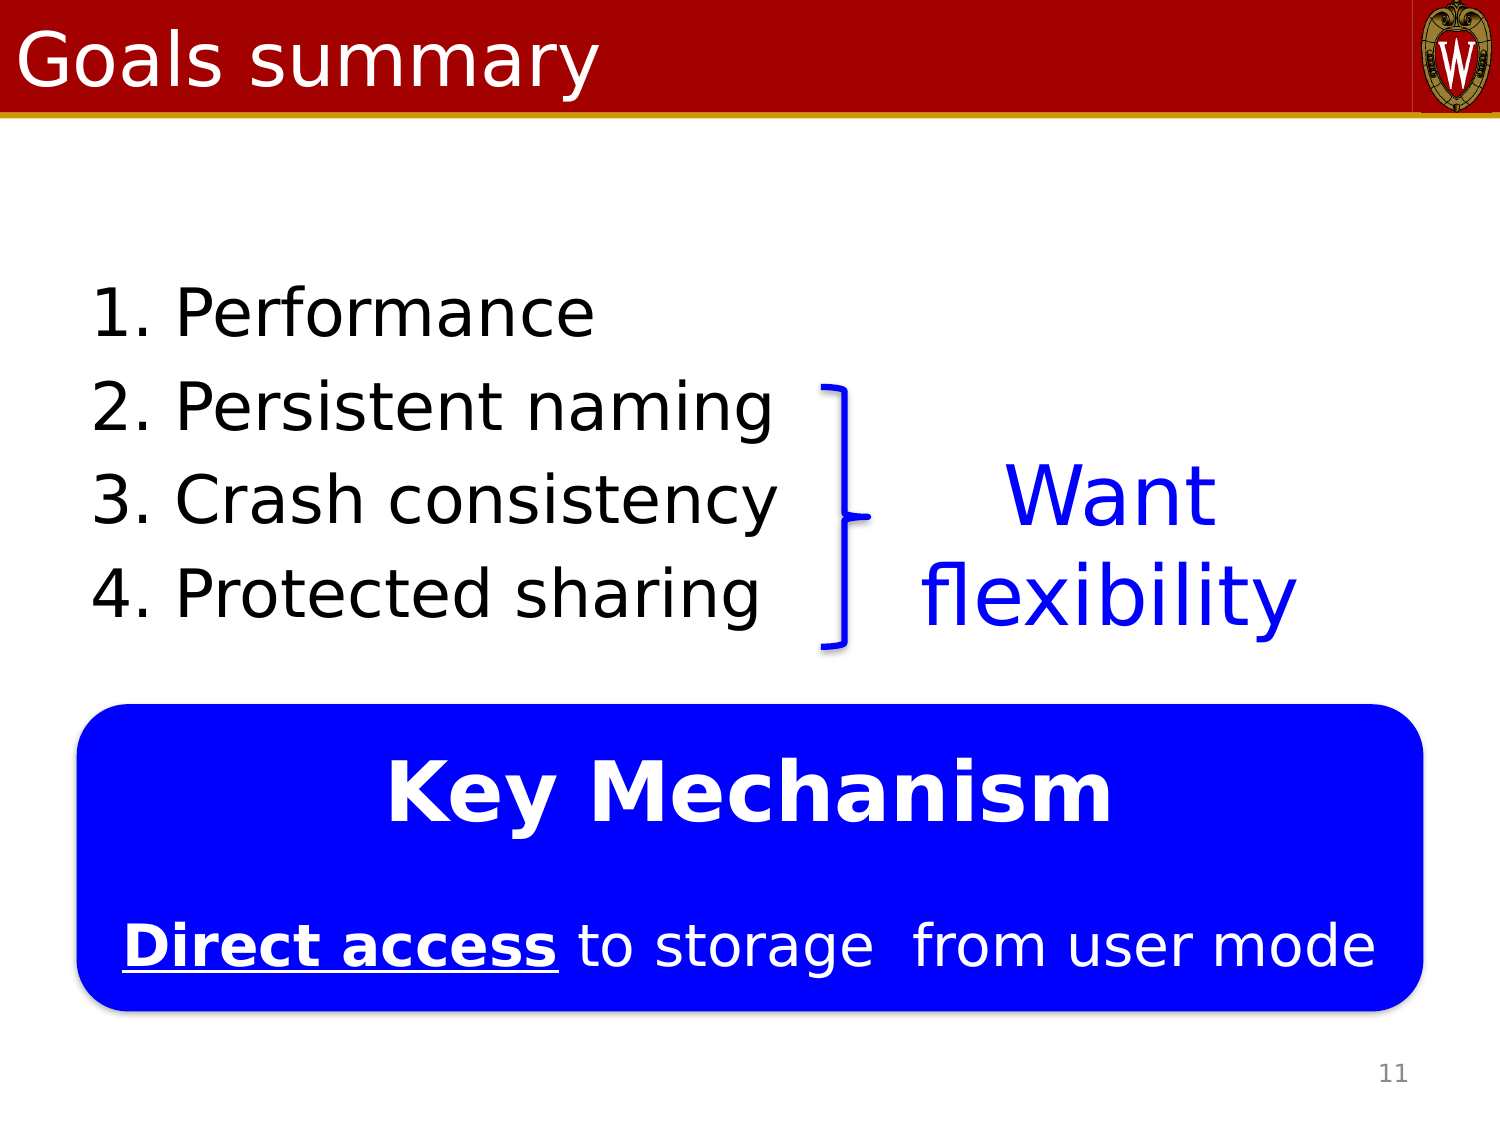

# Goals summary
Performance
Persistent naming
Crash consistency
Protected sharing

Want flexibility
Key Mechanism

Direct access to storage  from user mode
11